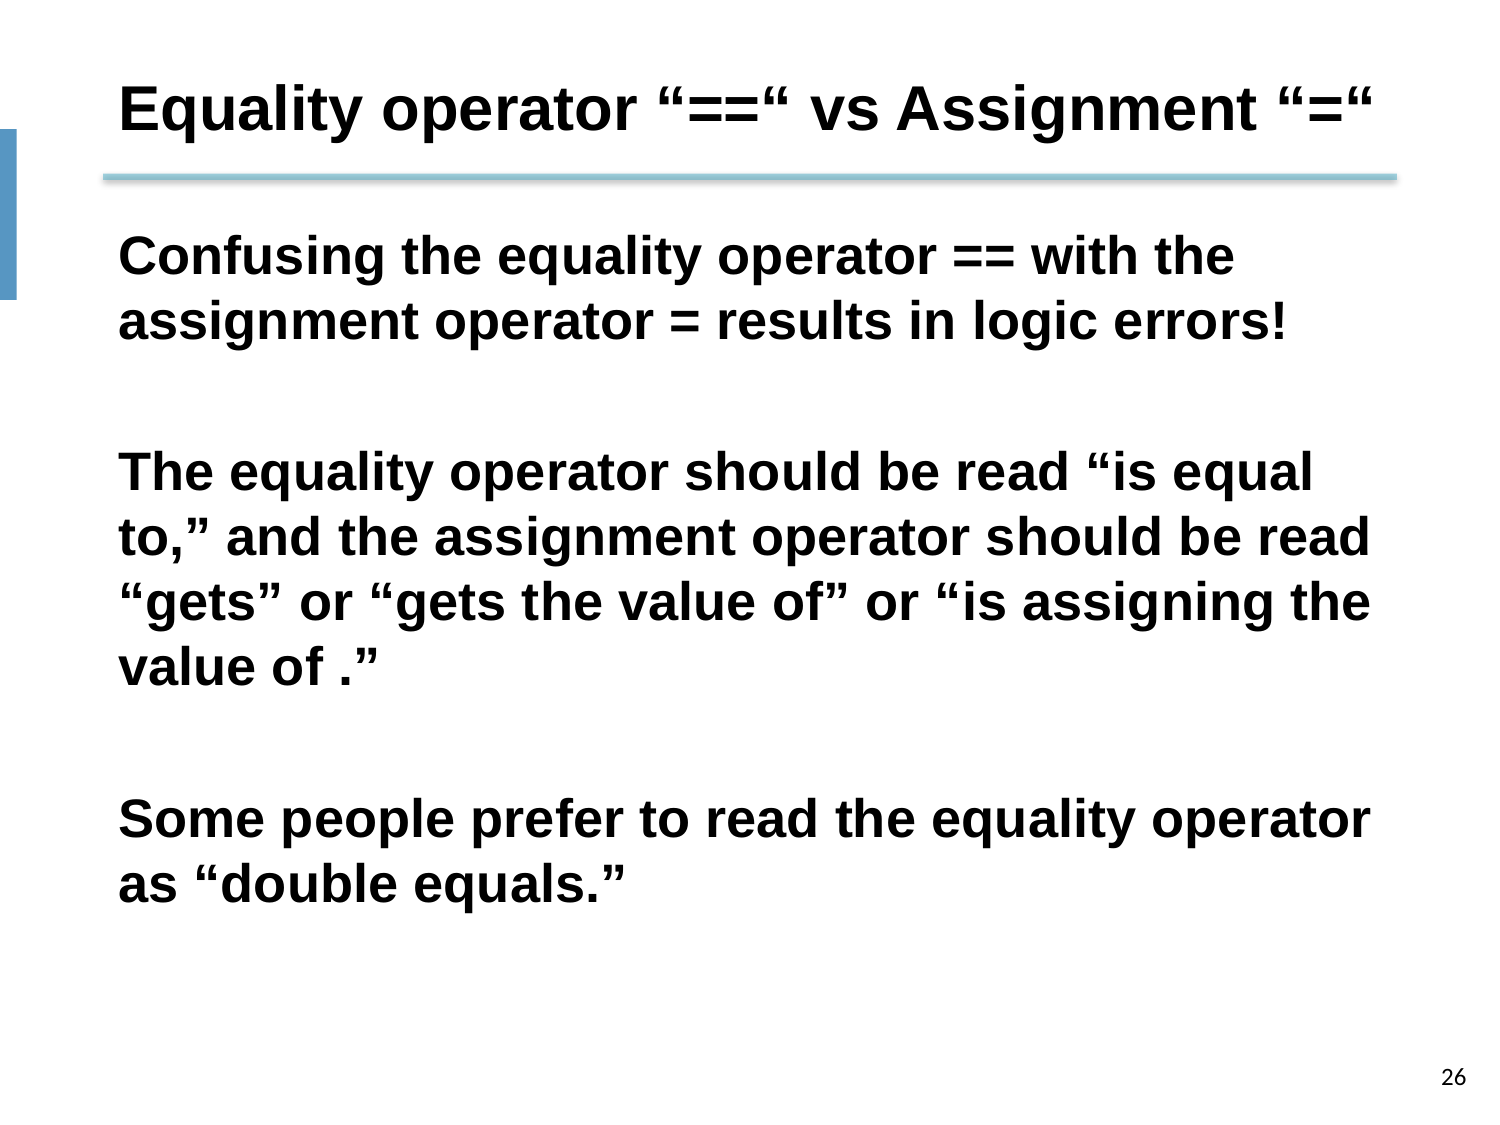

# Equality operator “==“ vs Assignment “=“
Confusing the equality operator == with the assignment operator = results in logic errors!

The equality operator should be read “is equal to,” and the assignment operator should be read “gets” or “gets the value of” or “is assigning the value of .”

Some people prefer to read the equality operator as “double equals.”
26